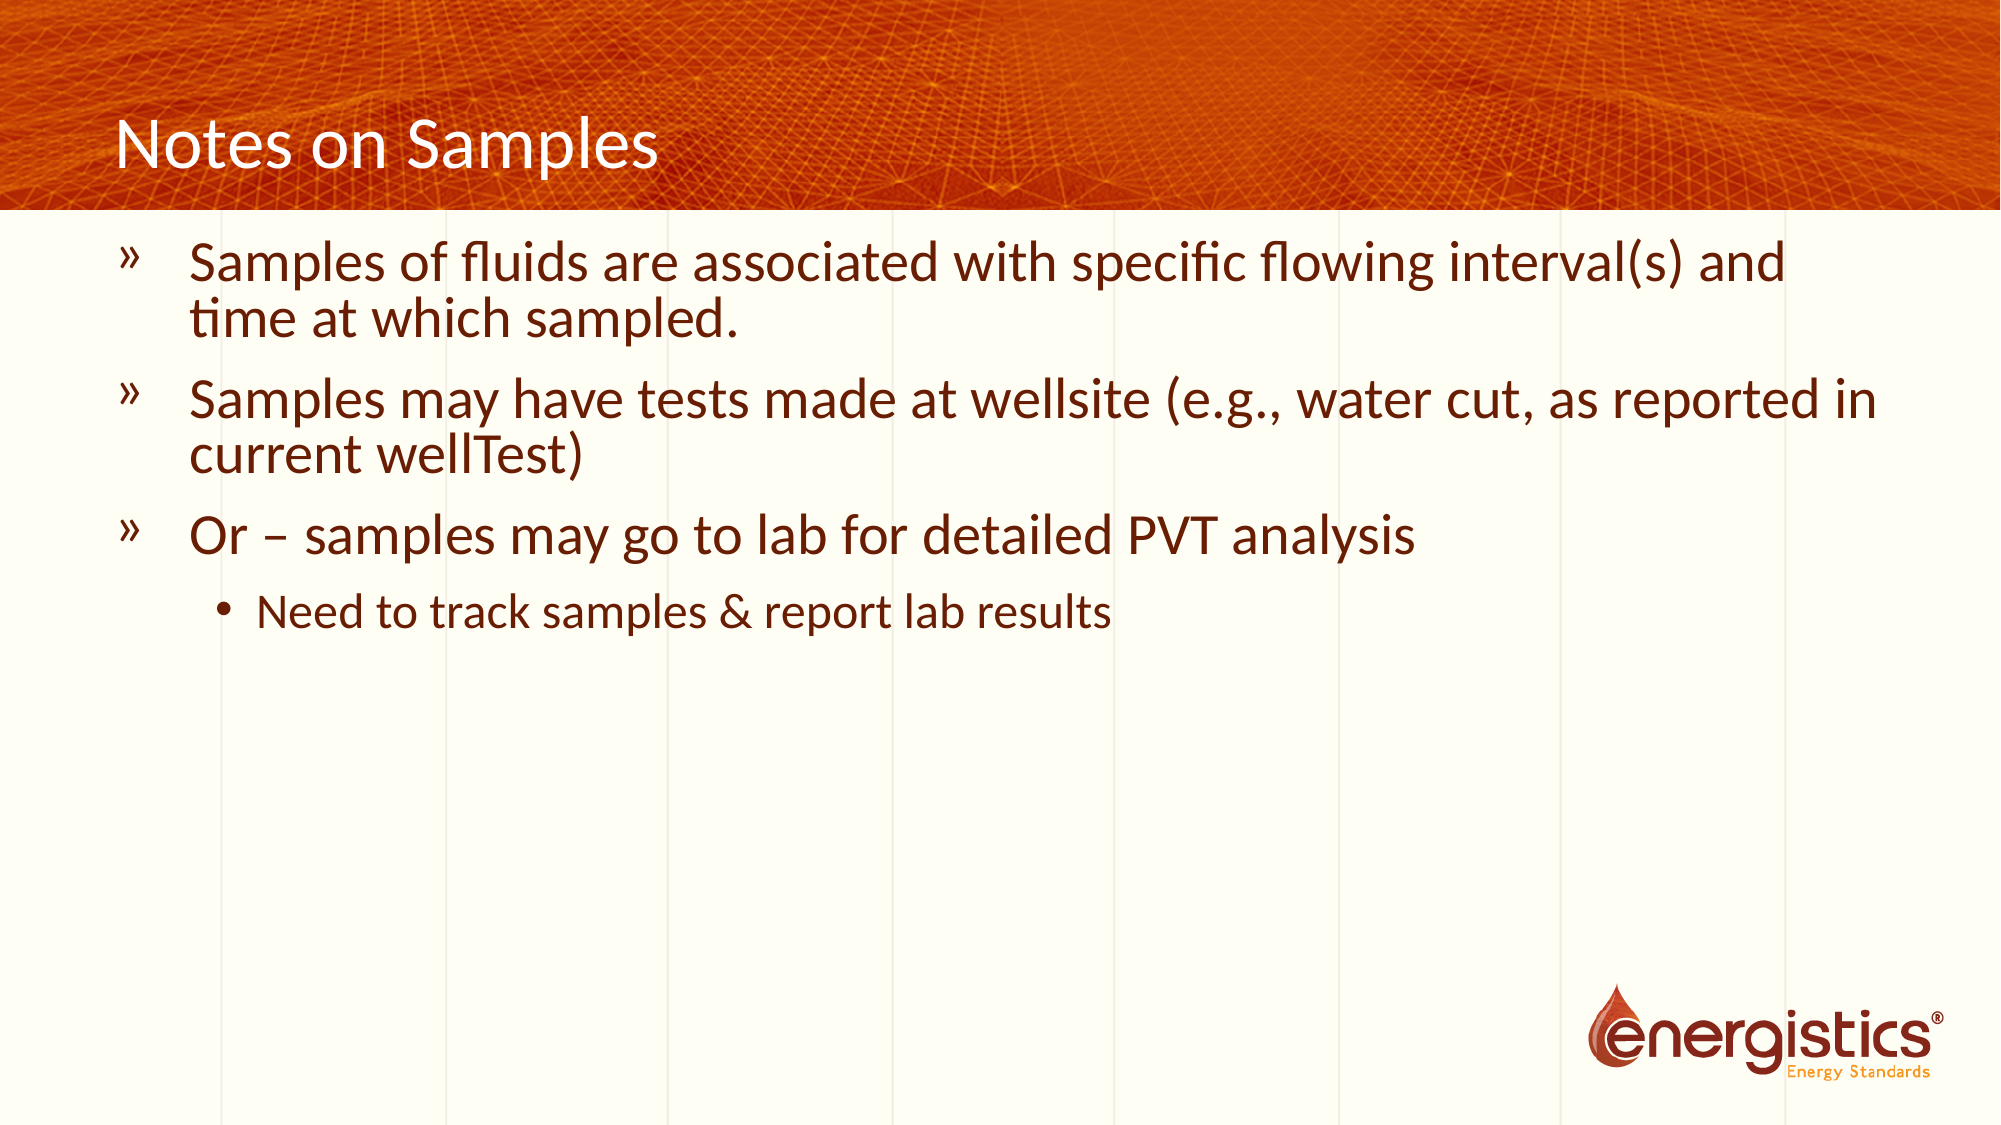

# Notes on Samples
Samples of fluids are associated with specific flowing interval(s) and time at which sampled.
Samples may have tests made at wellsite (e.g., water cut, as reported in current wellTest)
Or – samples may go to lab for detailed PVT analysis
Need to track samples & report lab results